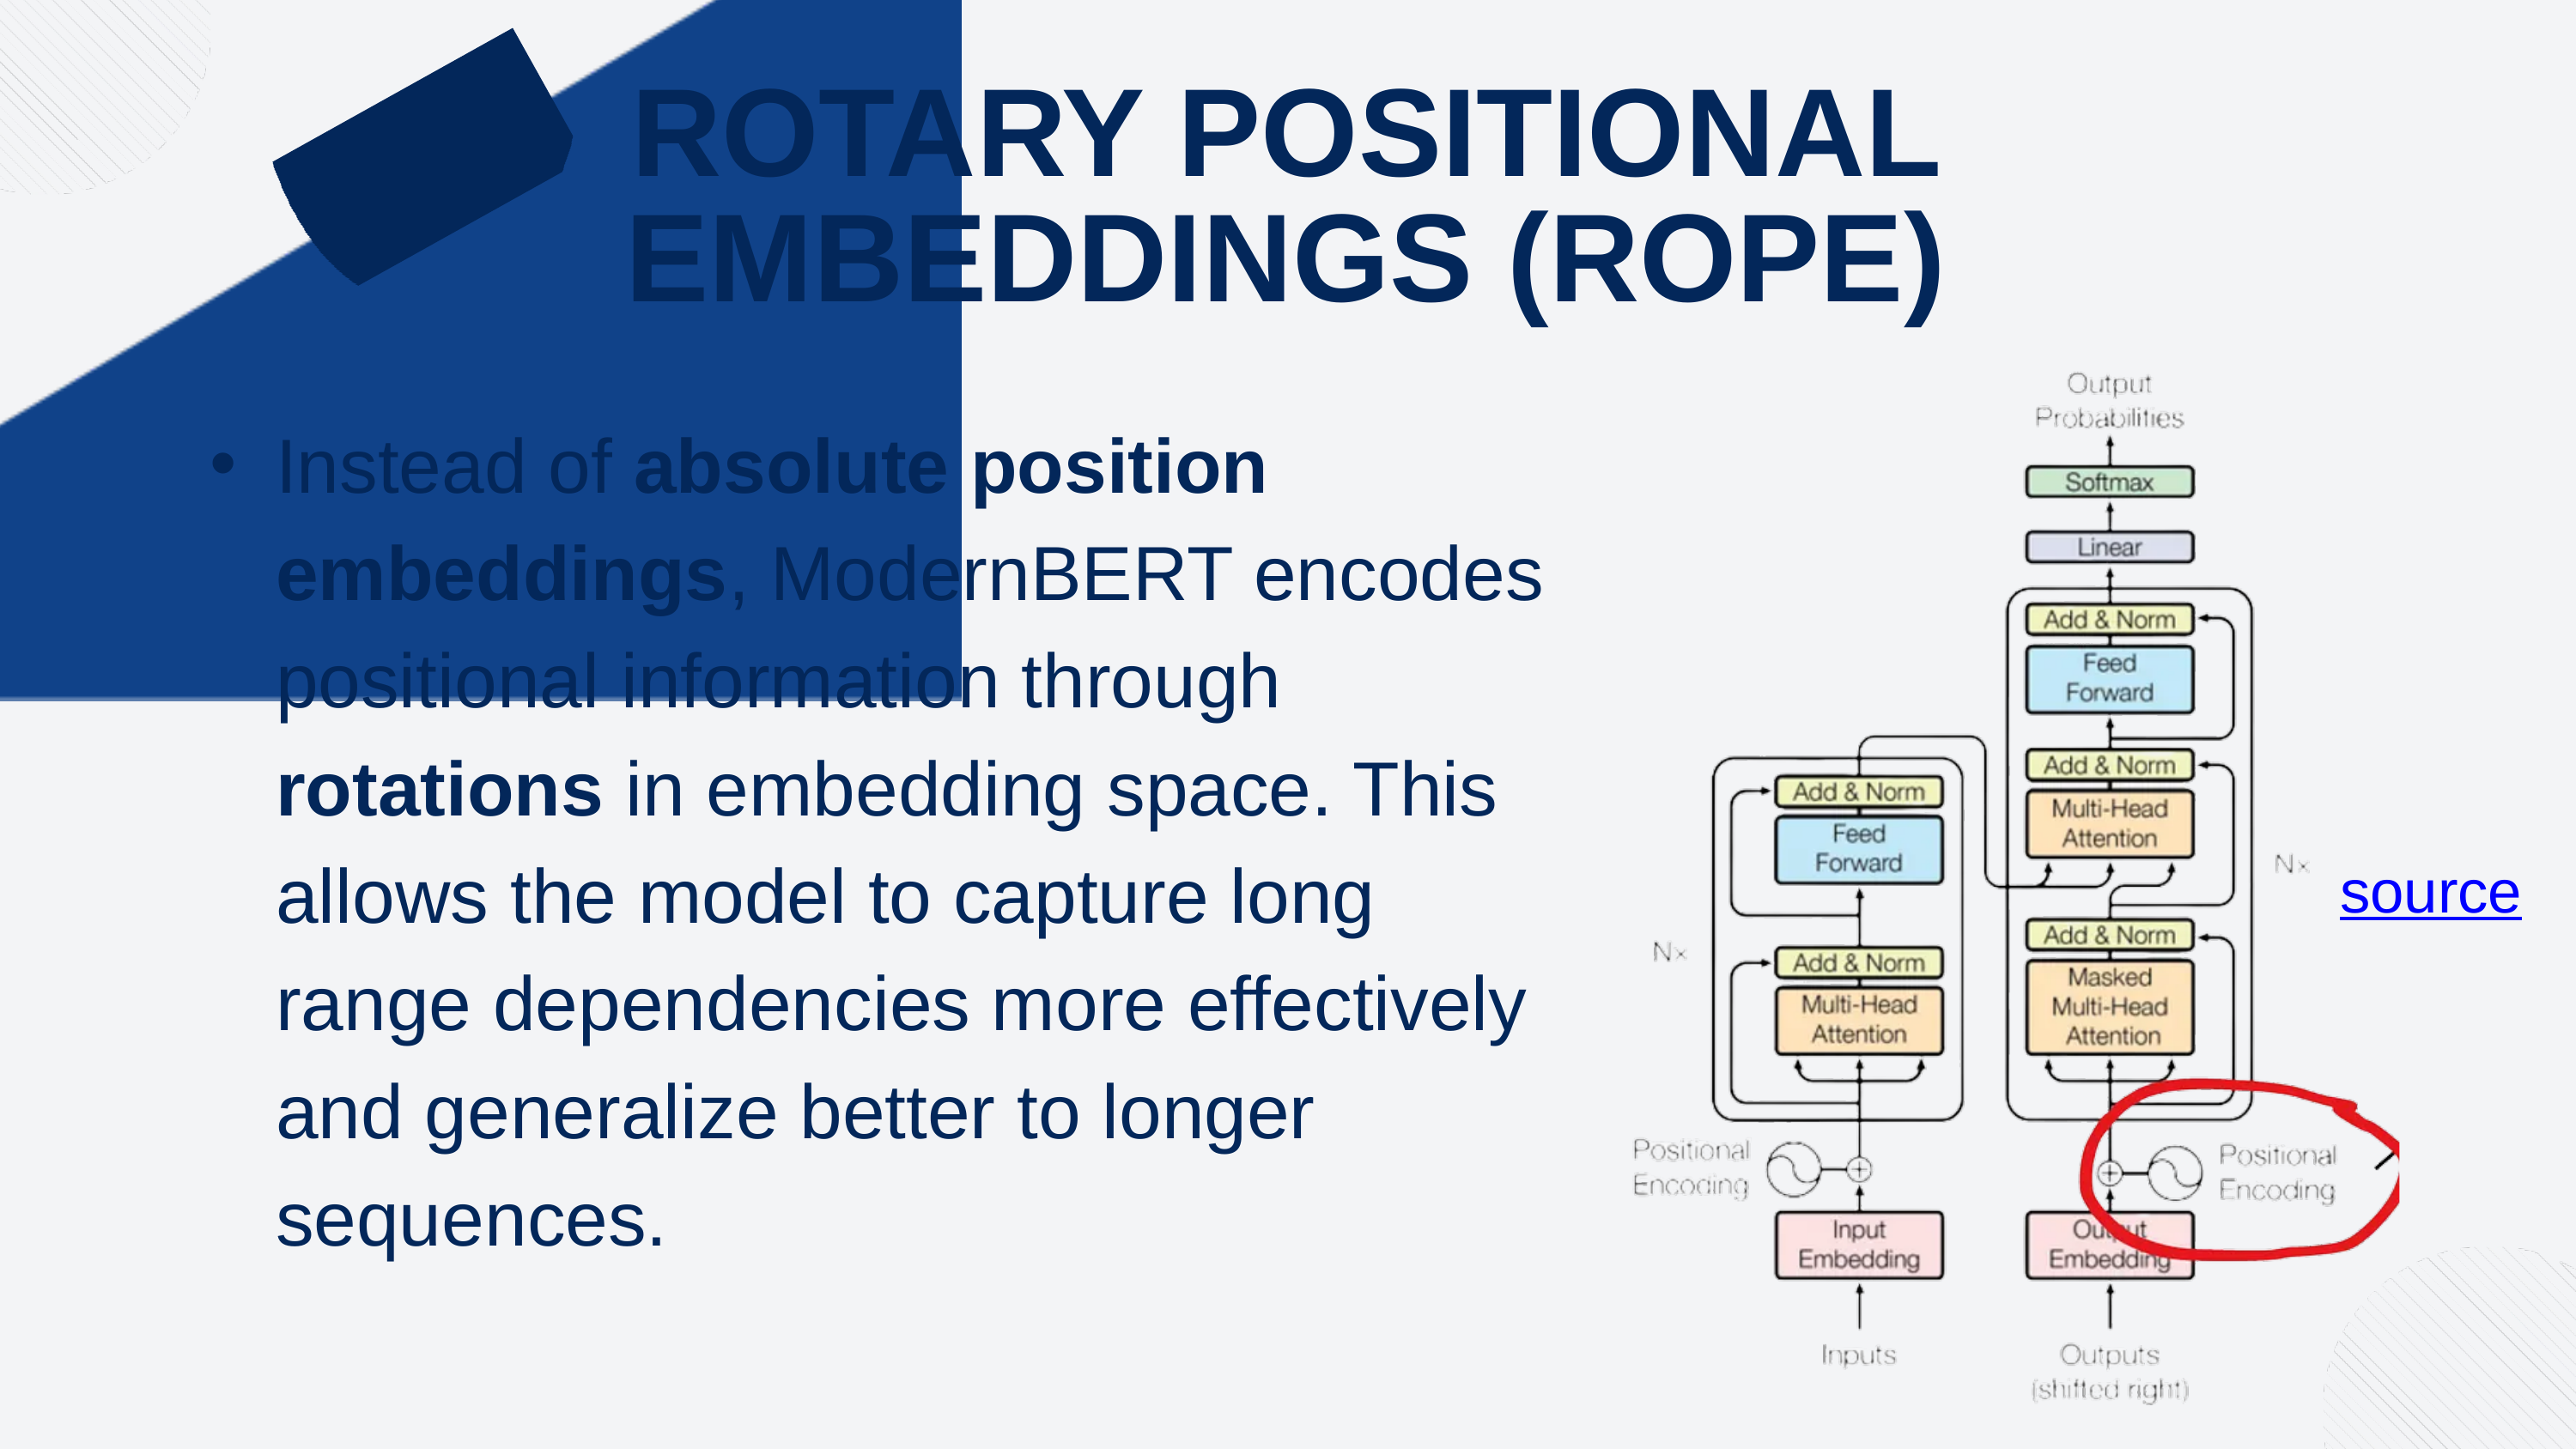

ROTARY POSITIONAL EMBEDDINGS (ROPE)

Instead of absolute position embeddings, ModernBERT encodes positional information through rotations in embedding space. This allows the model to capture long range dependencies more effectively and generalize better to longer sequences.
source